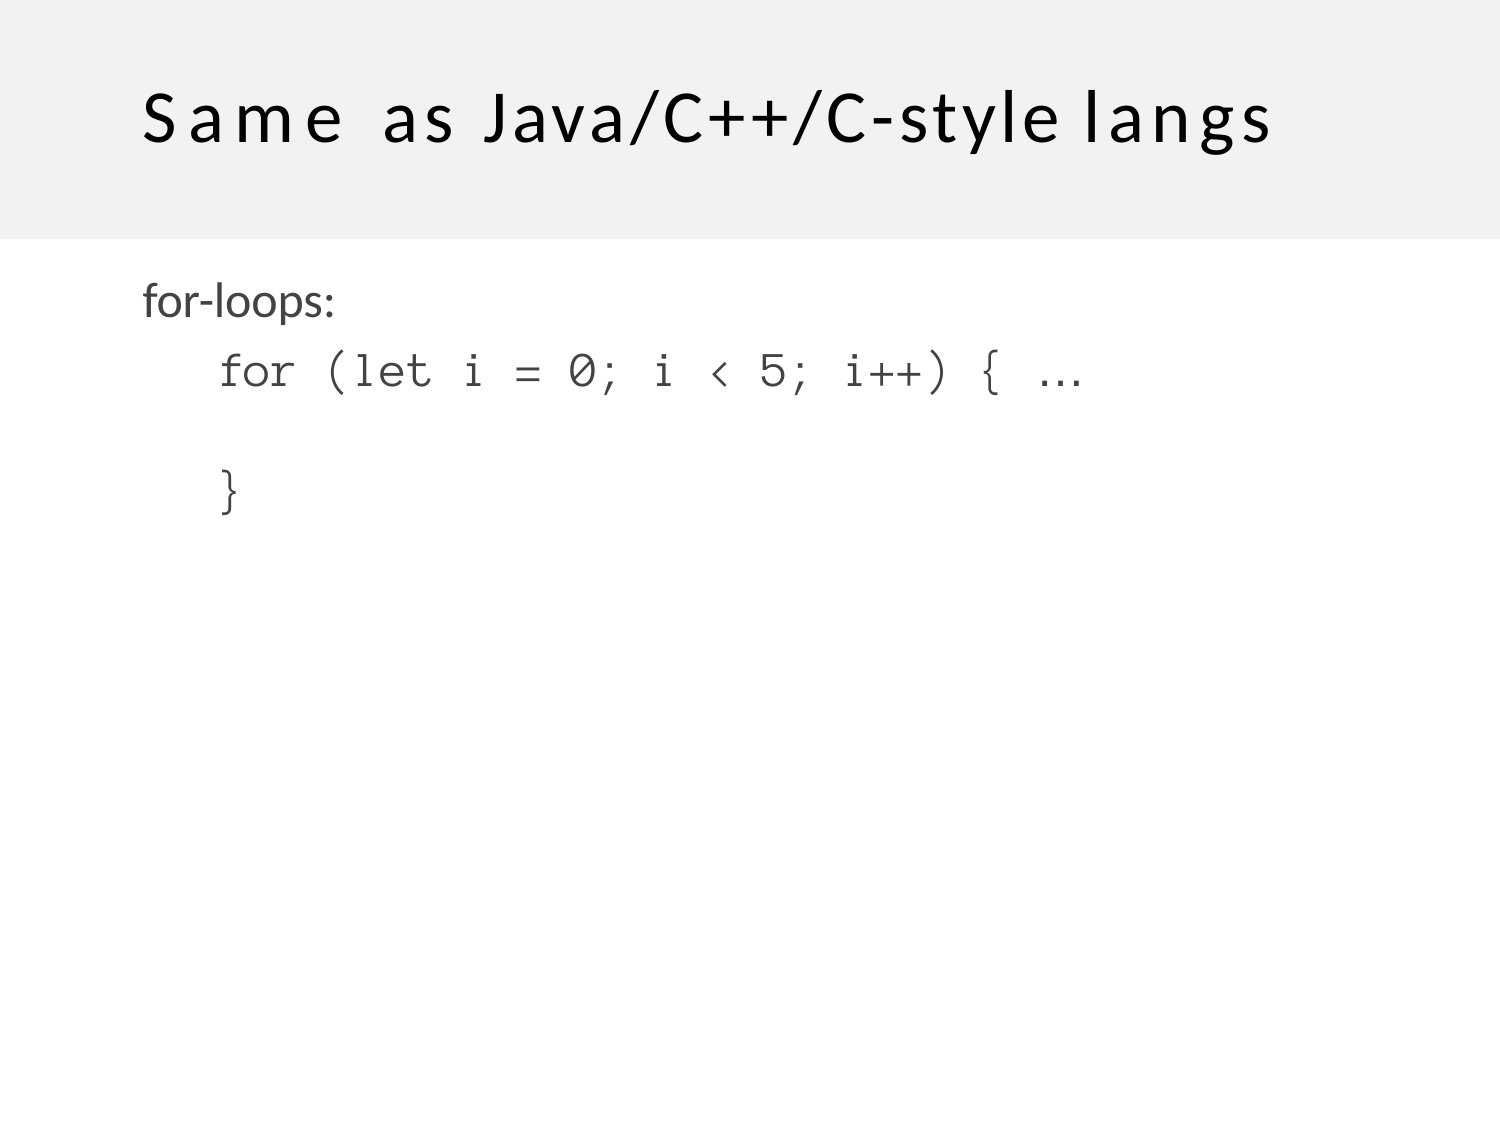

# Same as Java/C++/C-style langs
for-loops:
for (let i = 0; i < 5; i++) { …	}